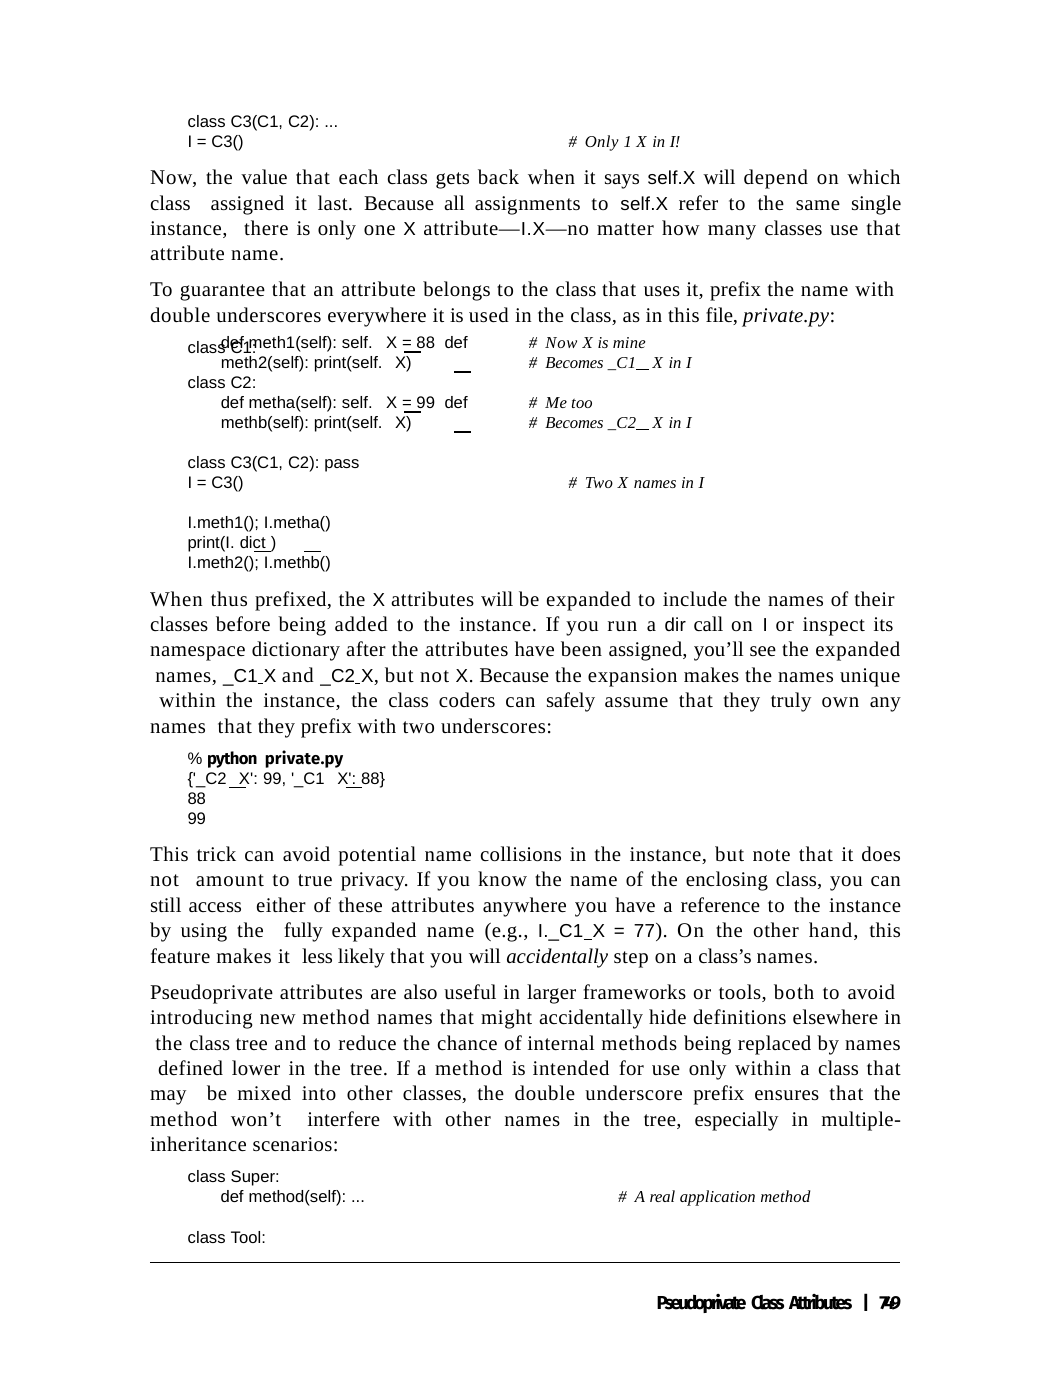

class C3(C1, C2): ...
I = C3()	# Only 1 X in I!
Now, the value that each class gets back when it says self.X will depend on which class  assigned it last. Because all assignments to self.X refer to the same single instance,  there is only one X attribute—I.X—no matter how many classes use that attribute name.
To guarantee that an attribute belongs to the class that uses it, prefix the name with  double underscores everywhere it is used in the class, as in this file, private.py:
class C1:
def meth1(self): self. X = 88  def meth2(self): print(self. X)
class C2:
def metha(self): self. X = 99  def methb(self): print(self. X)
# Now X is mine
# Becomes _C1   X in I

# Me too
# Becomes _C2   X in I

class C3(C1, C2): pass
I = C3()	# Two X names in I

I.meth1(); I.metha()  print(I. dict )  I.meth2(); I.methb()
When thus prefixed, the X attributes will be expanded to include the names of their  classes before being added to the instance. If you run a dir call on I or inspect its  namespace dictionary after the attributes have been assigned, you’ll see the expanded  names, _C1 X and _C2 X, but not X. Because the expansion makes the names unique  within the instance, the class coders can safely assume that they truly own any names  that they prefix with two underscores:
% python private.py
{'_C2 X': 99, '_C1 X': 88}
88
99
This trick can avoid potential name collisions in the instance, but note that it does not  amount to true privacy. If you know the name of the enclosing class, you can still access  either of these attributes anywhere you have a reference to the instance by using the  fully expanded name (e.g., I._C1 X = 77). On the other hand, this feature makes it  less likely that you will accidentally step on a class’s names.
Pseudoprivate attributes are also useful in larger frameworks or tools, both to avoid  introducing new method names that might accidentally hide definitions elsewhere in  the class tree and to reduce the chance of internal methods being replaced by names  defined lower in the tree. If a method is intended for use only within a class that may  be mixed into other classes, the double underscore prefix ensures that the method won’t  interfere with other names in the tree, especially in multiple-inheritance scenarios:
class Super:
def method(self): ...	# A real application method

class Tool:

Pseudoprivate Class Attributes  |  749